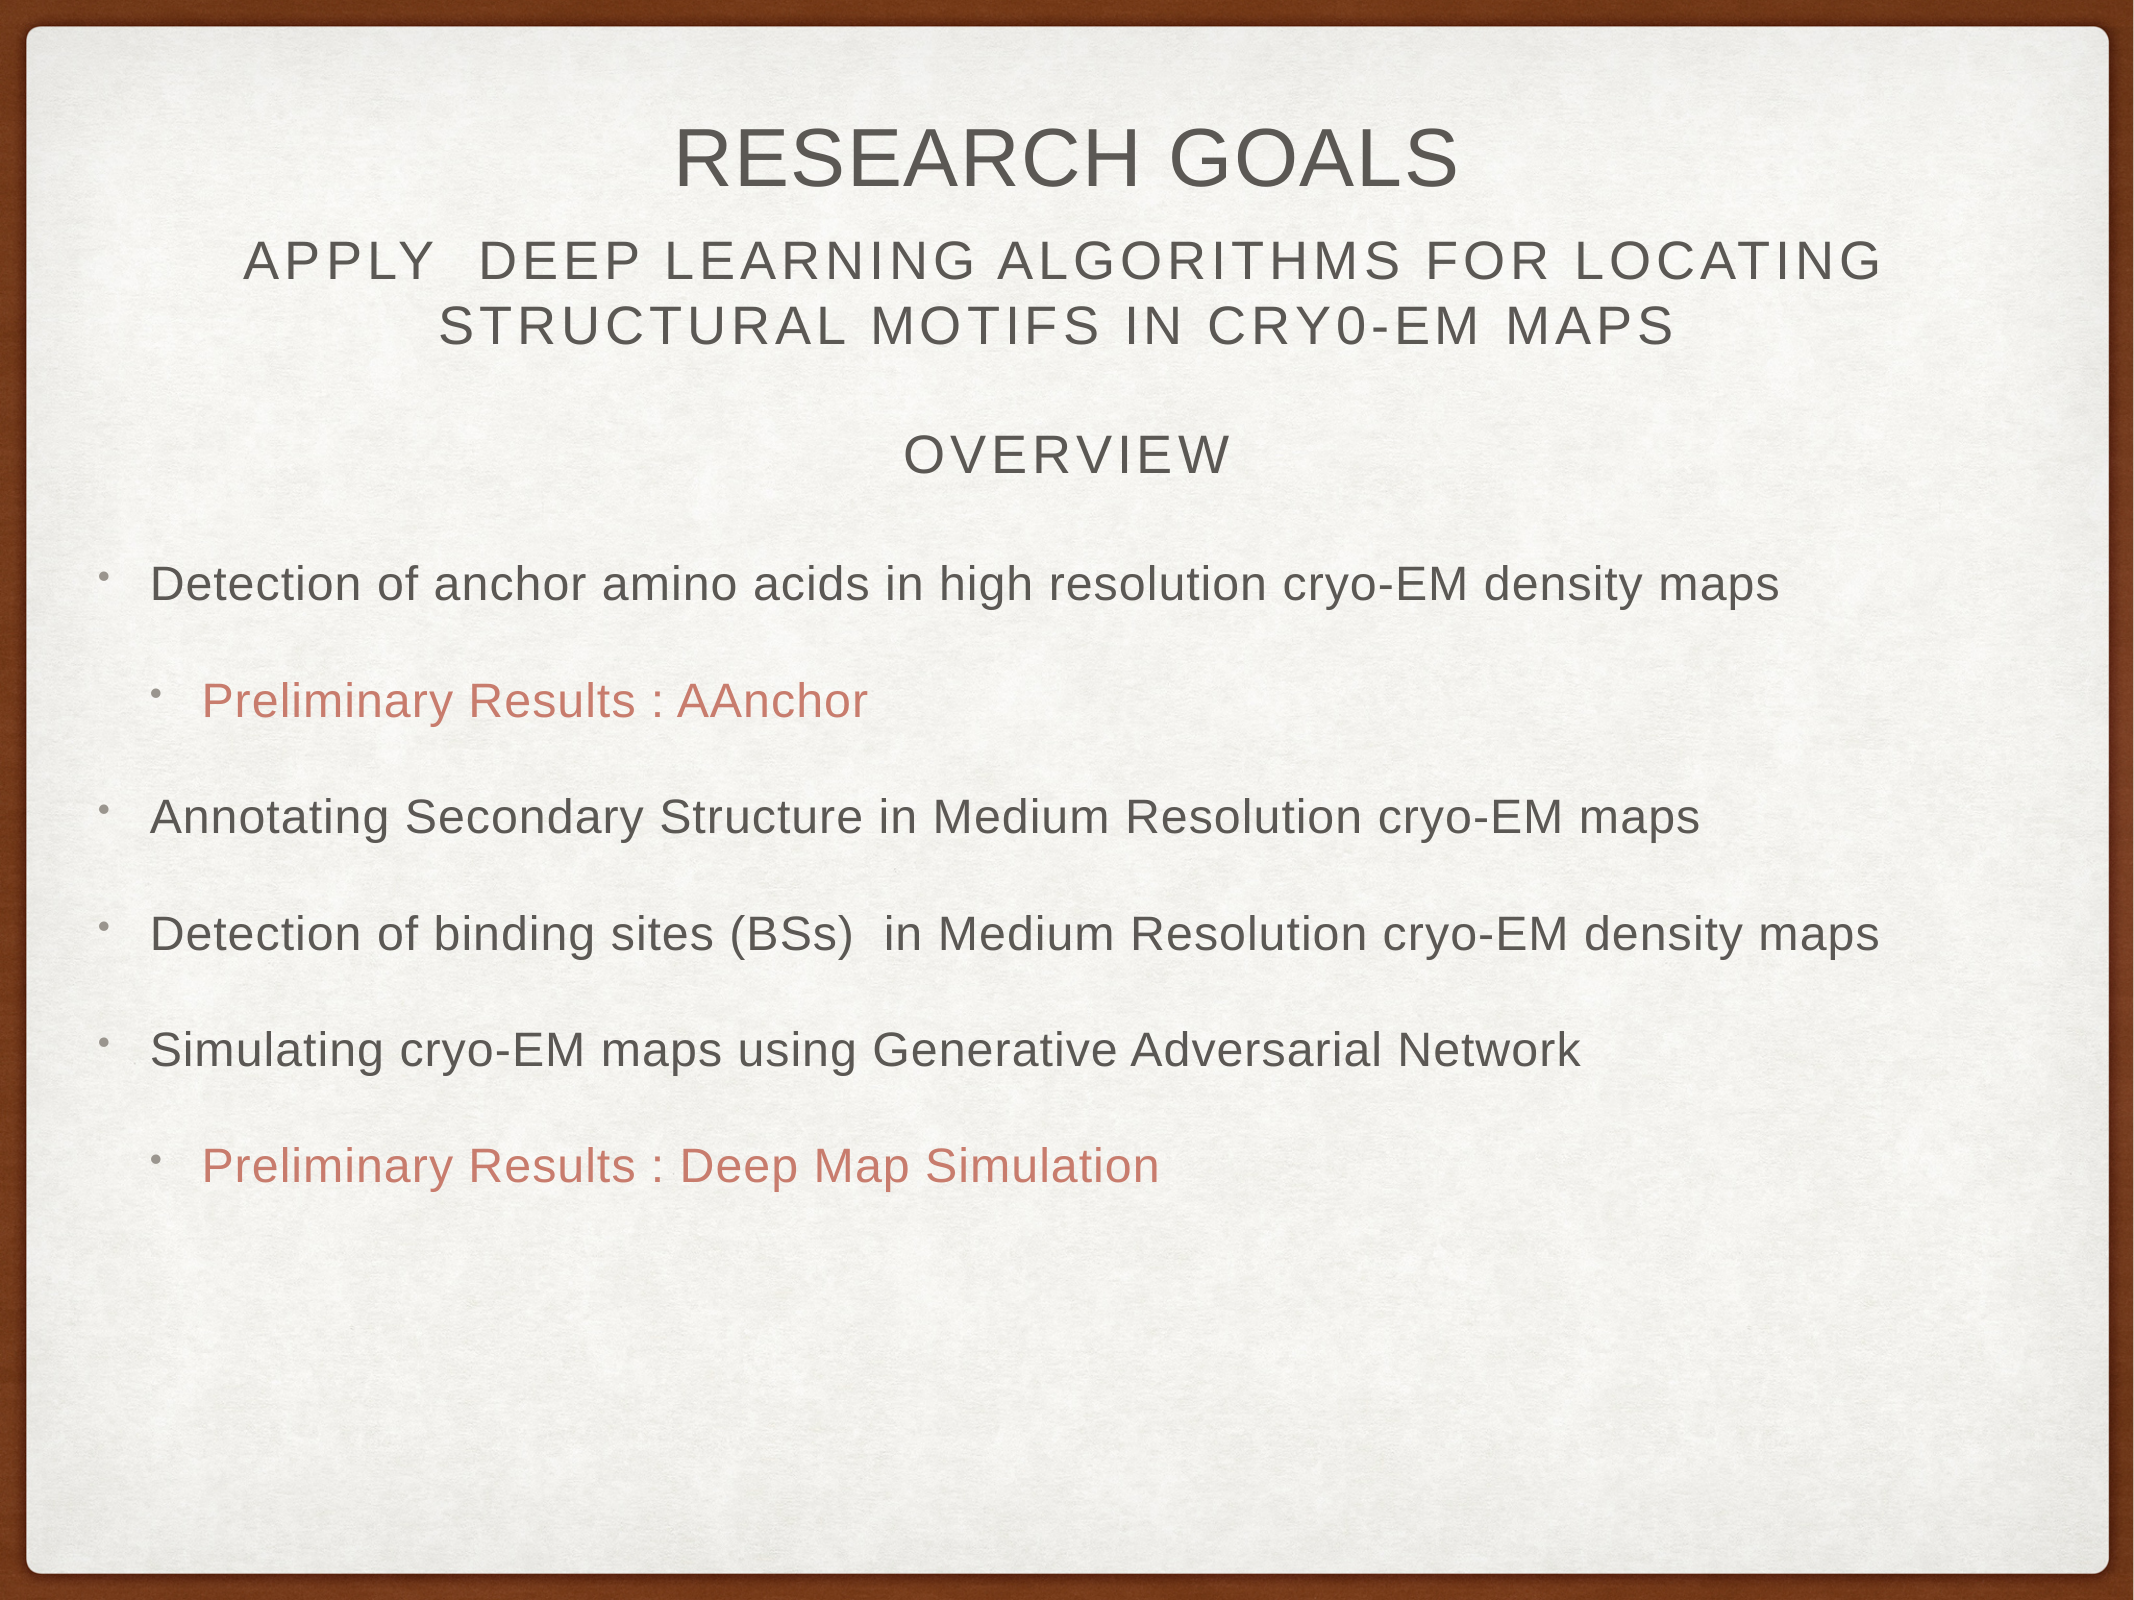

# RESEARCH GOALS
APPLY  DEEP LEARNInG ALGORITHMS FOR LOCATING STRUCTURAL MOTIFS in cry0-EM MAPS

OVERVIEW
Detection of anchor amino acids in high resolution cryo-EM density maps
Preliminary Results : AAnchor
Annotating Secondary Structure in Medium Resolution cryo-EM maps
Detection of binding sites (BSs)  in Medium Resolution cryo-EM density maps
Simulating cryo-EM maps using Generative Adversarial Network
Preliminary Results : Deep Map Simulation
10